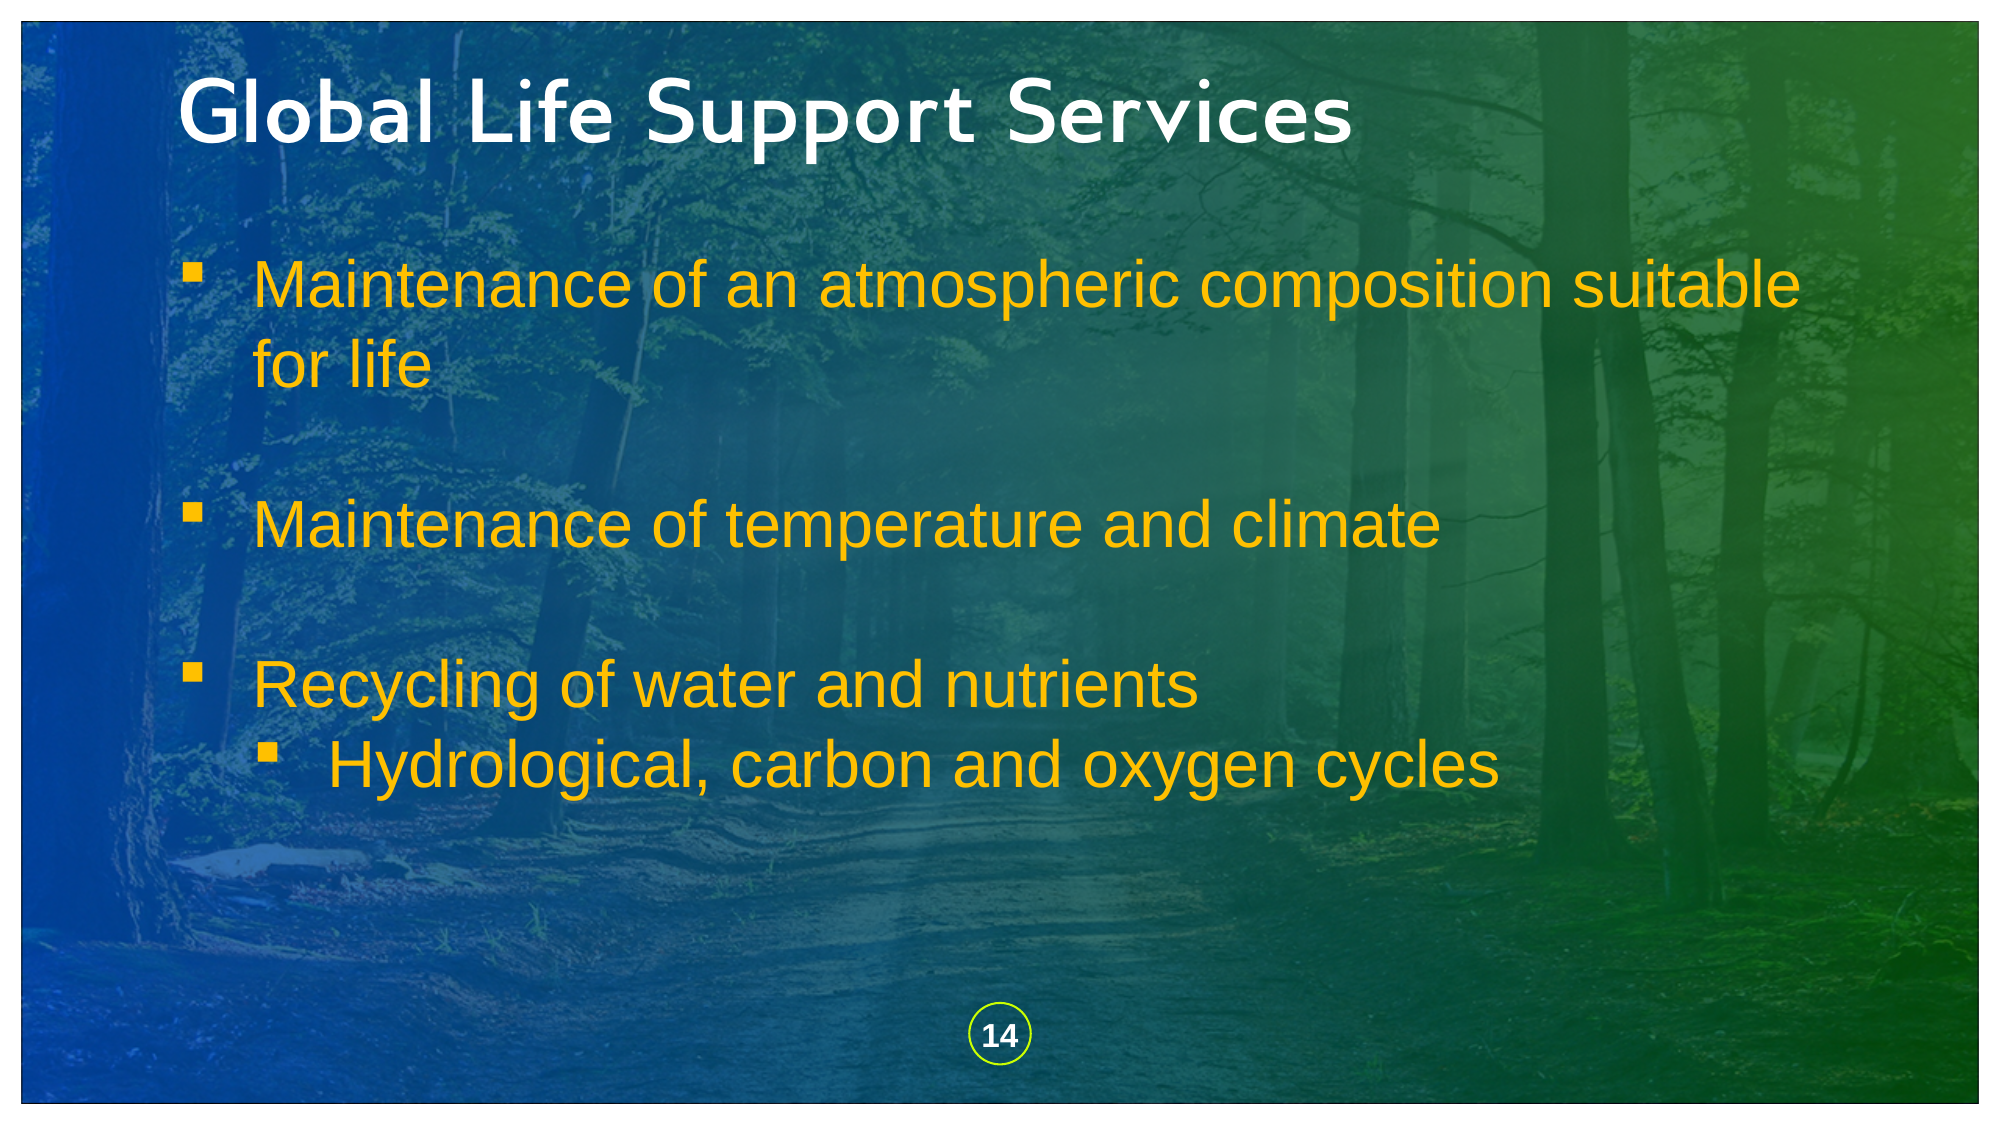

Global Life Support Services
Maintenance of an atmospheric composition suitable for life

Maintenance of temperature and climate

Recycling of water and nutrients
Hydrological, carbon and oxygen cycles

14